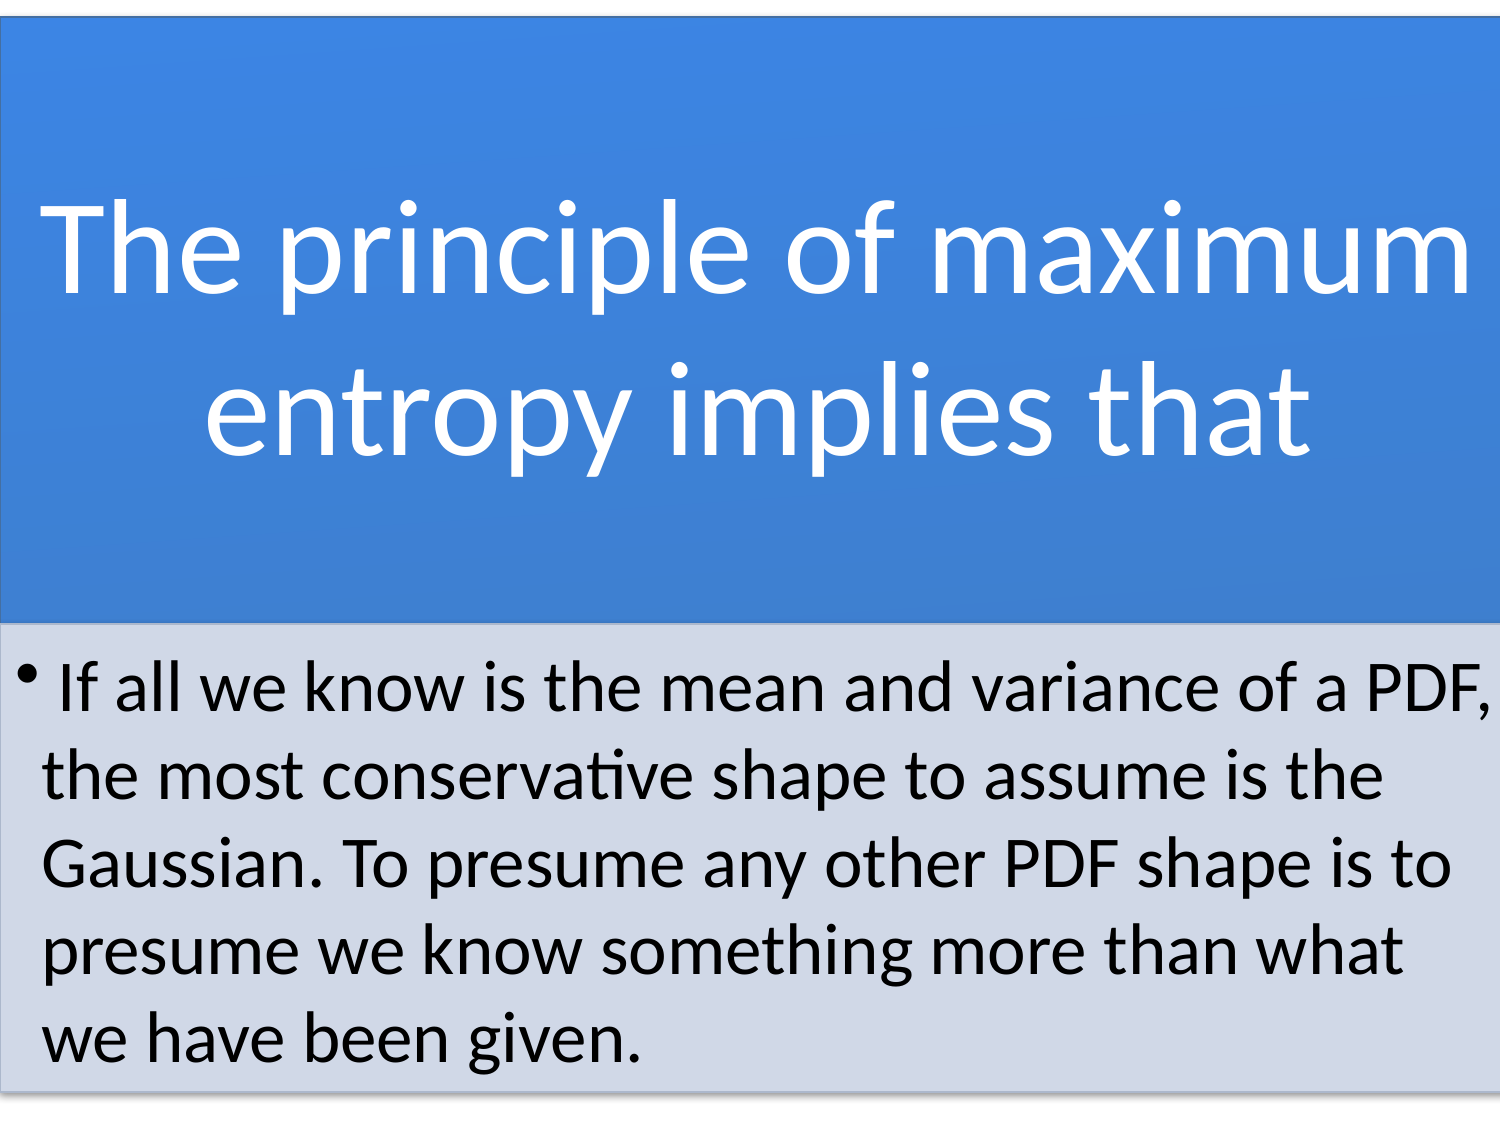

The principle of maximum entropy implies that
 If all we know is the mean and variance of a PDF, the most conservative shape to assume is the Gaussian. To presume any other PDF shape is to presume we know something more than what we have been given.